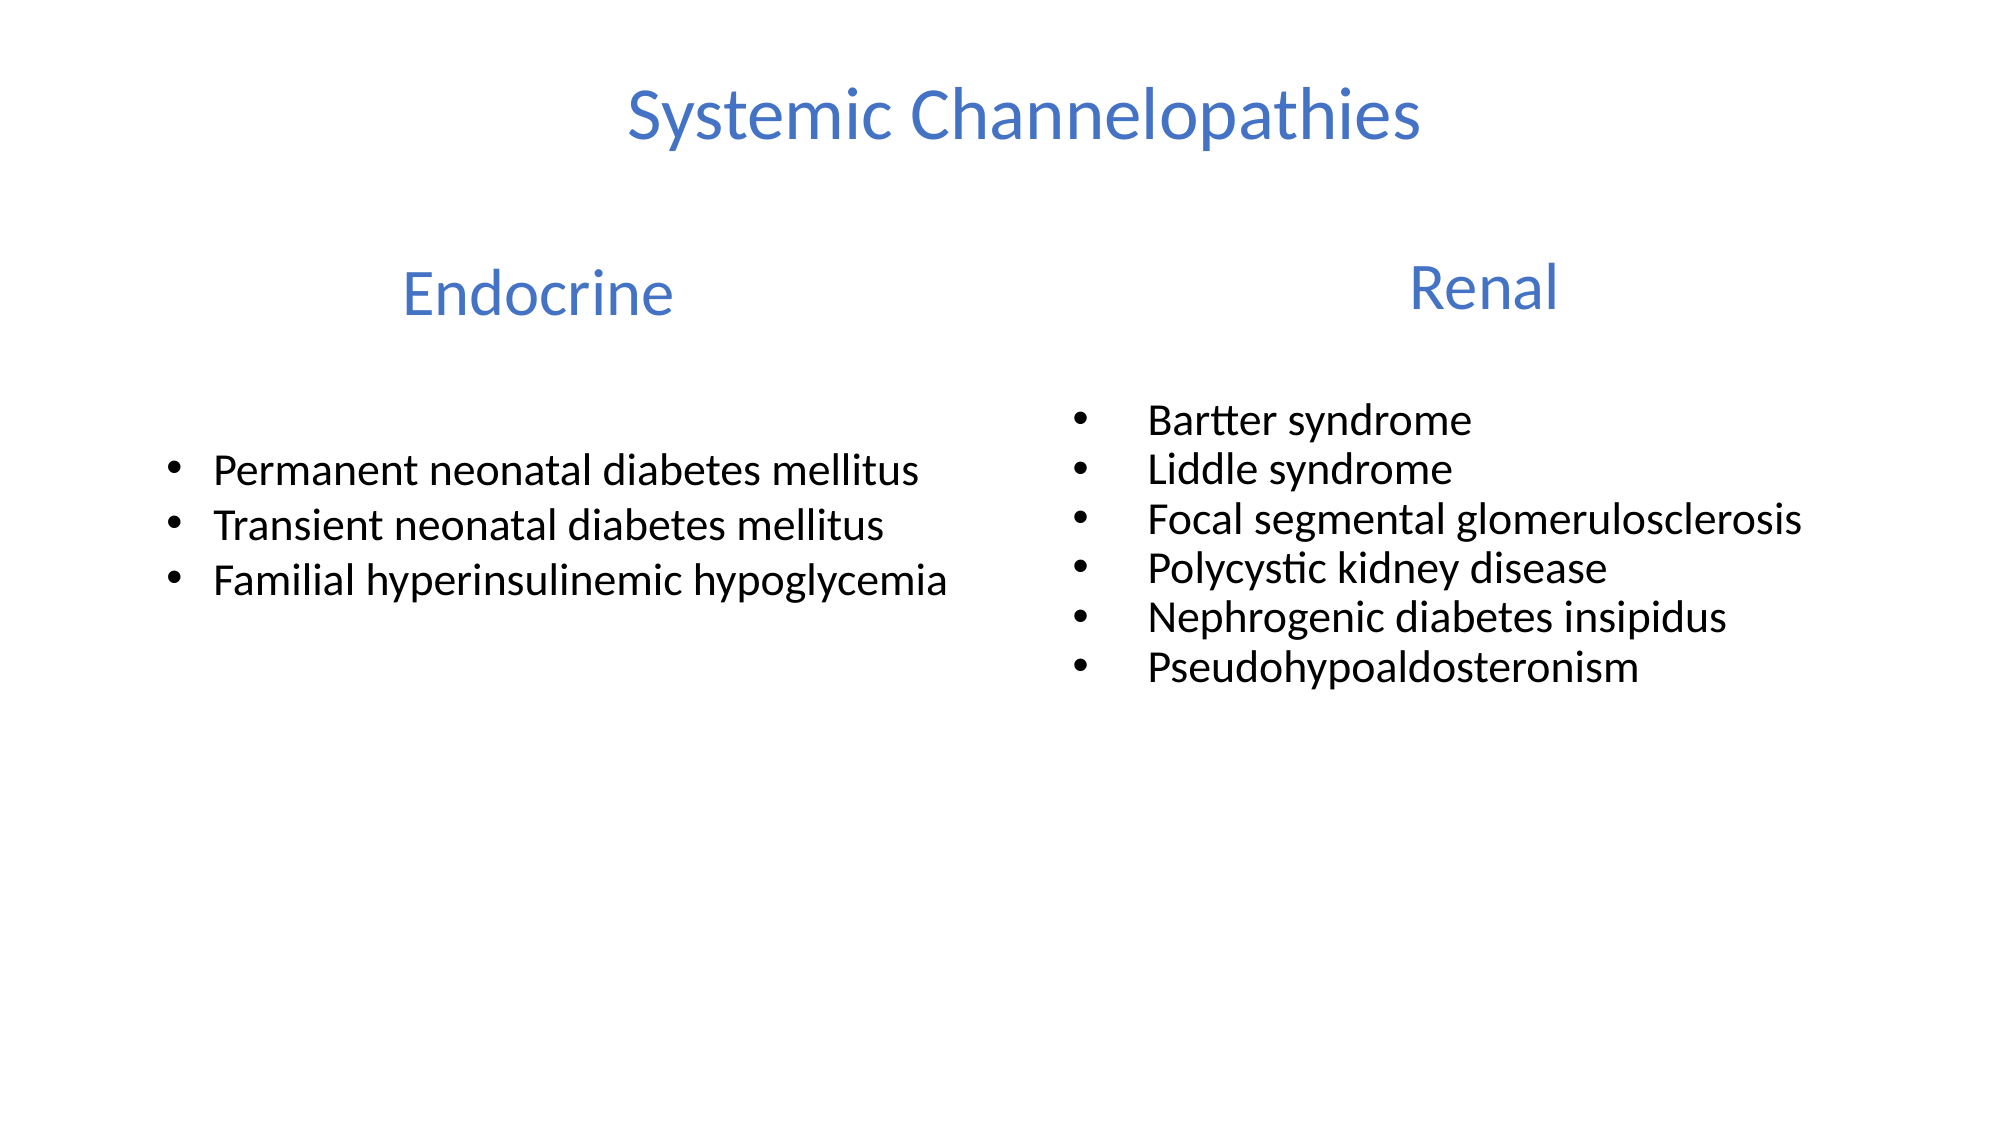

Systemic Channelopathies
Renal

Bartter syndrome
Liddle syndrome
Focal segmental glomerulosclerosis
Polycystic kidney disease
Nephrogenic diabetes insipidus
Pseudohypoaldosteronism

# Endocrine
Permanent neonatal diabetes mellitus
Transient neonatal diabetes mellitus
Familial hyperinsulinemic hypoglycemia